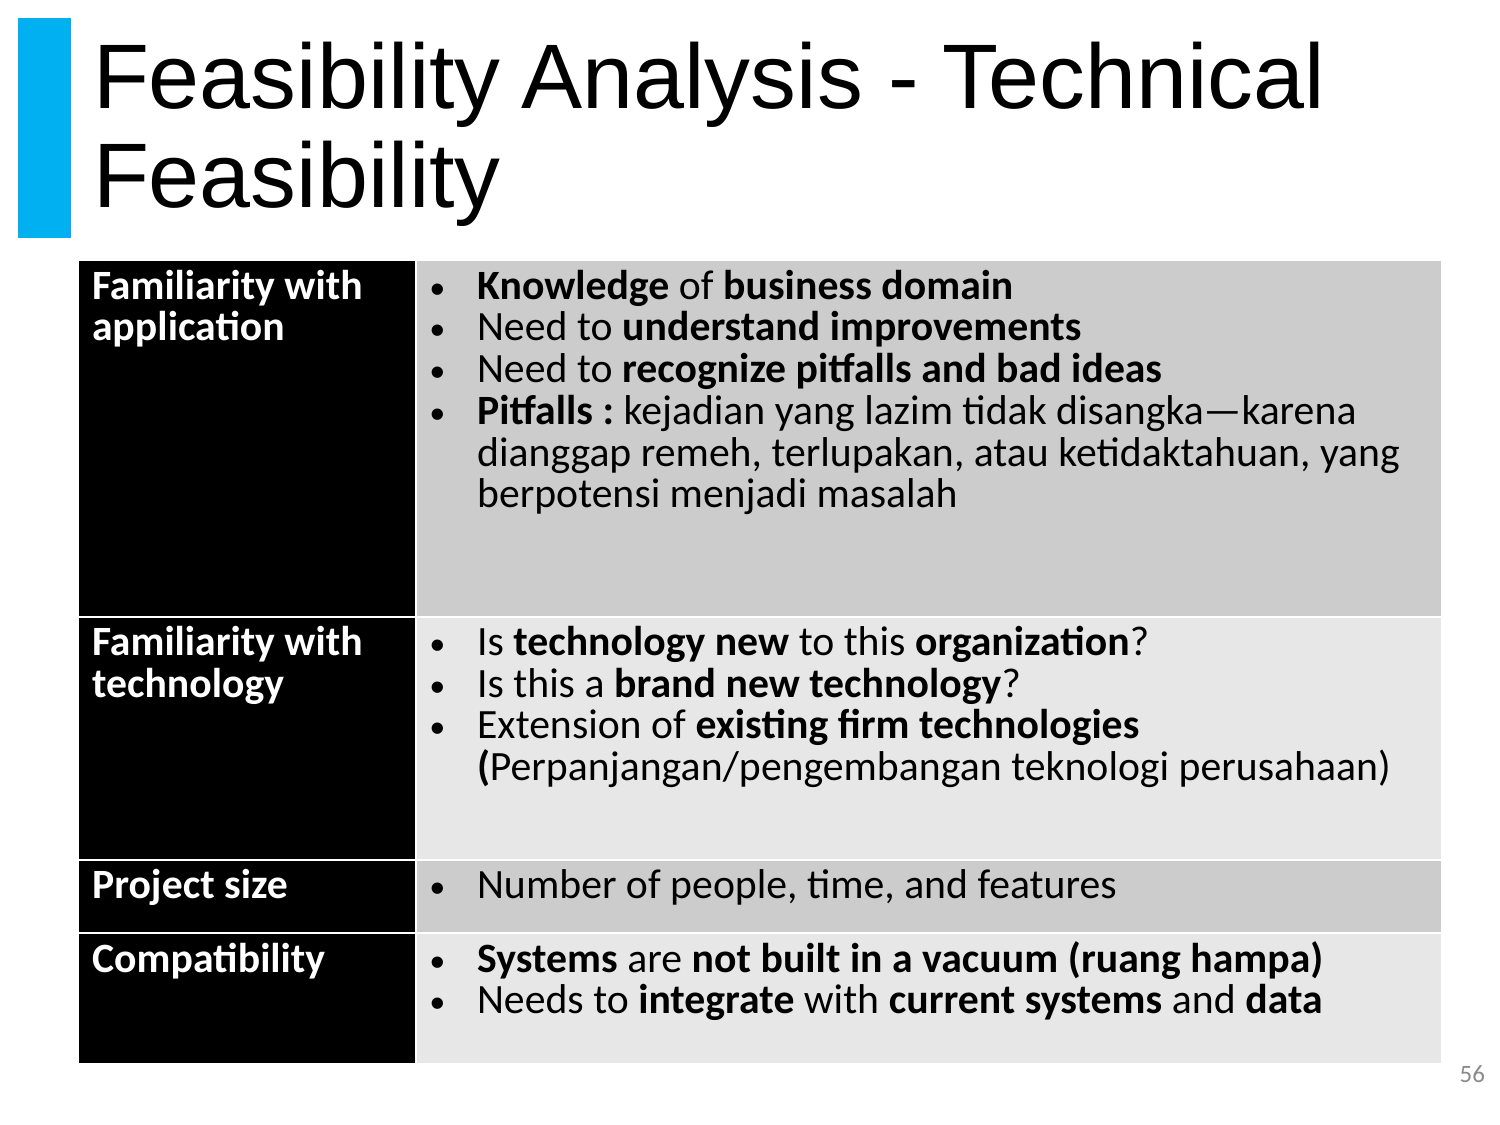

# Feasibility Analysis - Technical Feasibility
| Familiarity with application | Knowledge of business domain Need to understand improvements Need to recognize pitfalls and bad ideas Pitfalls : kejadian yang lazim tidak disangka—karena dianggap remeh, terlupakan, atau ketidaktahuan, yang berpotensi menjadi masalah |
| --- | --- |
| Familiarity with technology | Is technology new to this organization? Is this a brand new technology? Extension of existing firm technologies (Perpanjangan/pengembangan teknologi perusahaan) |
| Project size | Number of people, time, and features |
| Compatibility | Systems are not built in a vacuum (ruang hampa) Needs to integrate with current systems and data |
56